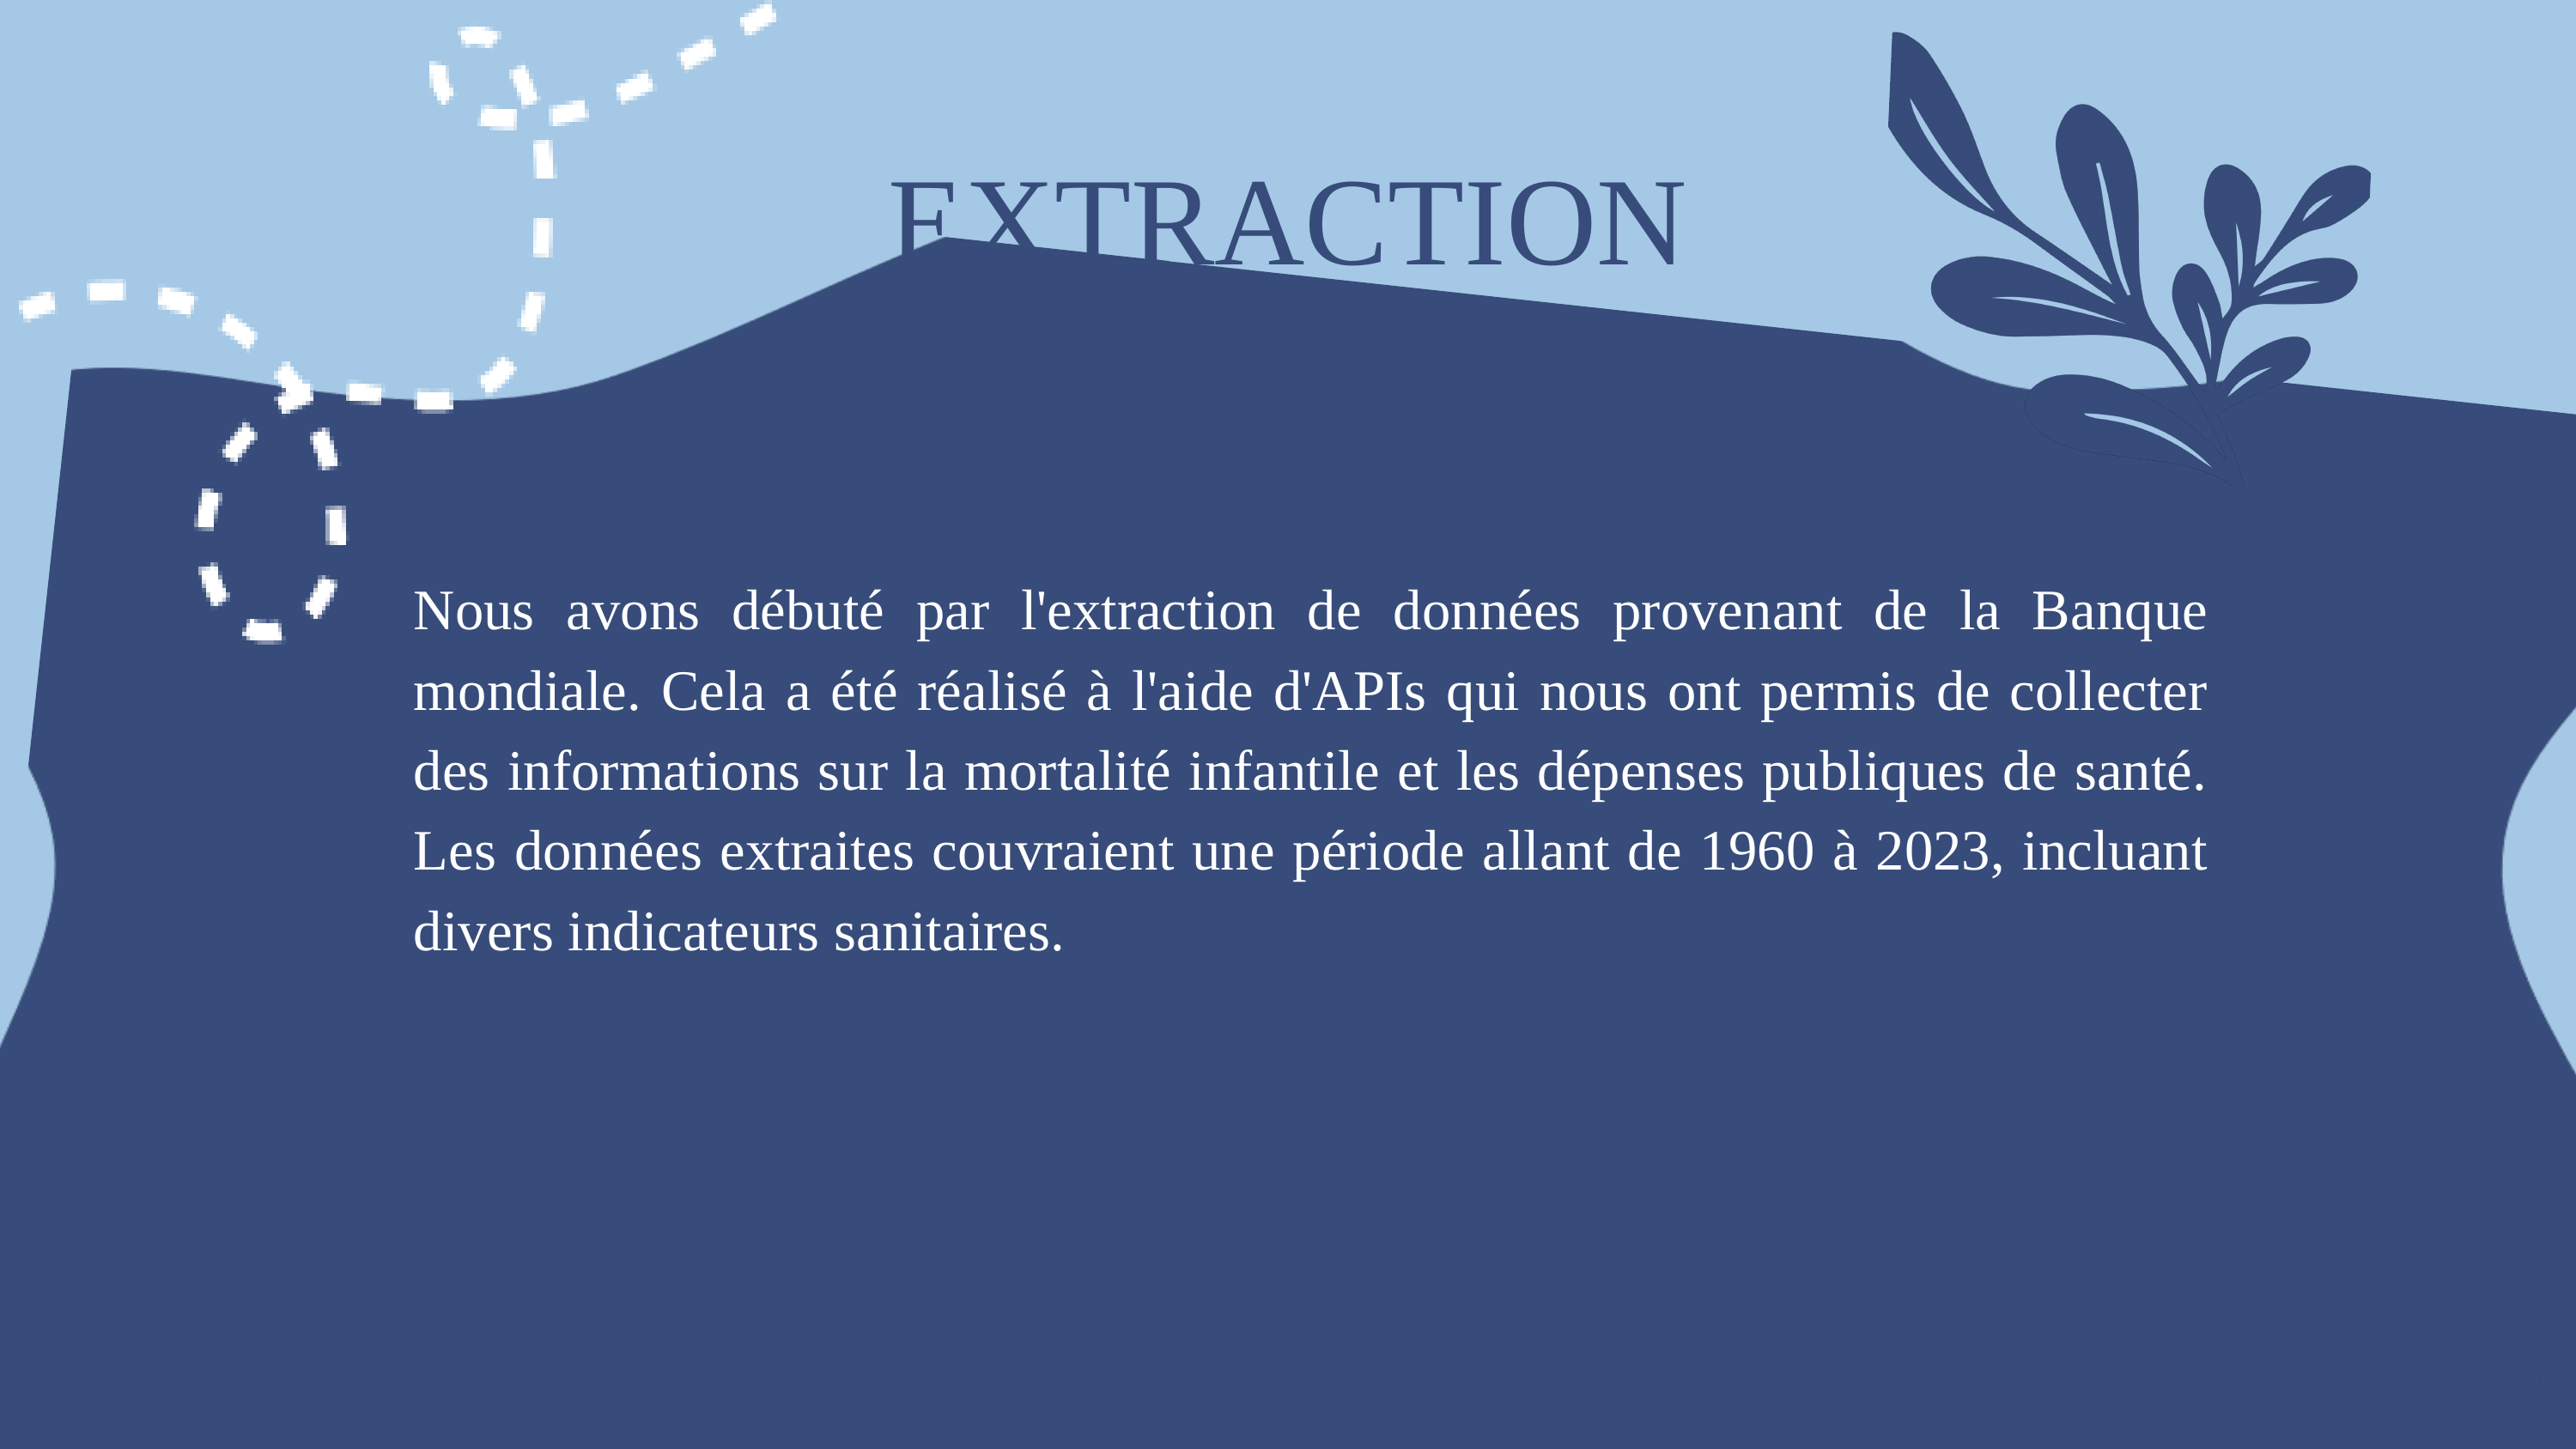

EXTRACTION
Nous avons débuté par l'extraction de données provenant de la Banque mondiale. Cela a été réalisé à l'aide d'APIs qui nous ont permis de collecter des informations sur la mortalité infantile et les dépenses publiques de santé. Les données extraites couvraient une période allant de 1960 à 2023, incluant divers indicateurs sanitaires.